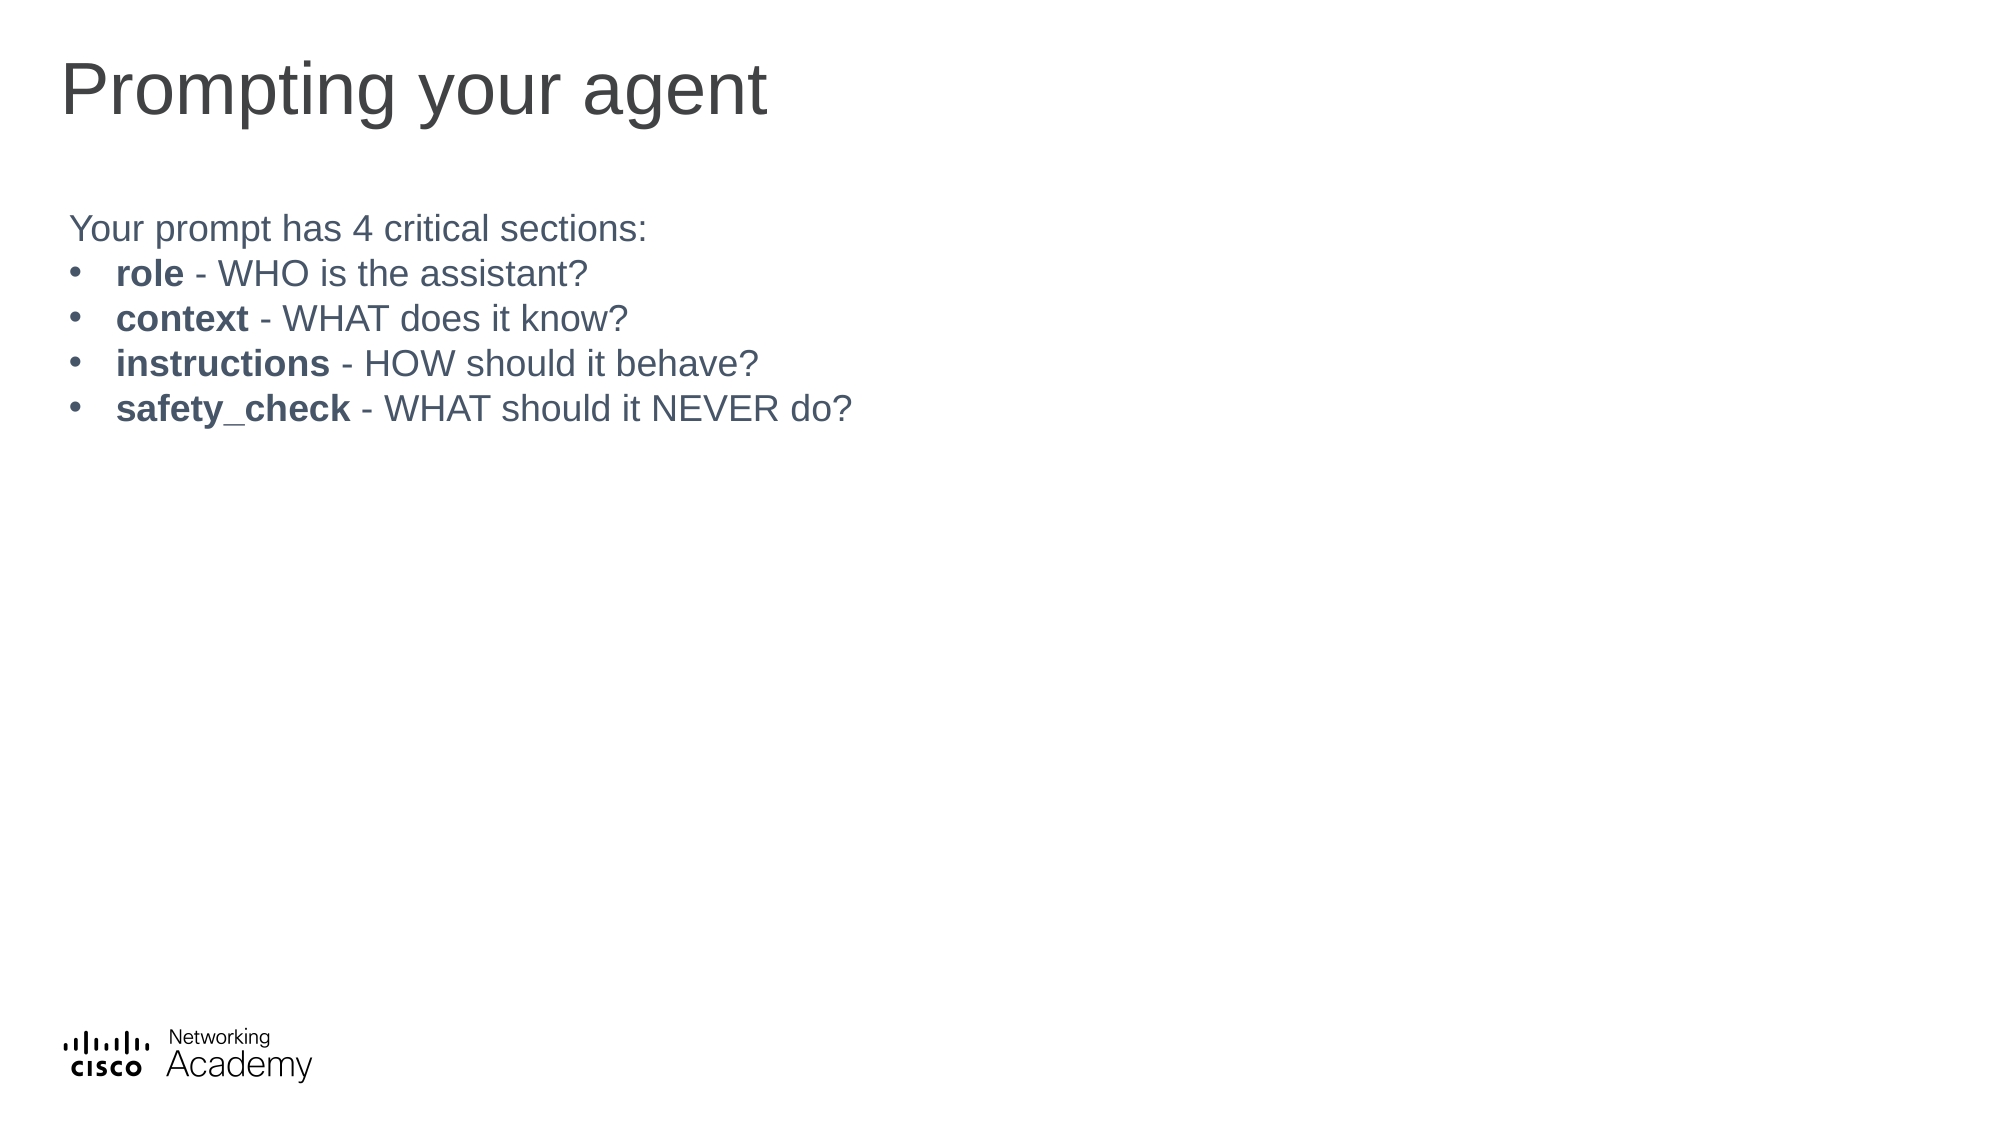

# Prompting your agent
Your prompt has 4 critical sections:
role - WHO is the assistant?
context - WHAT does it know?
instructions - HOW should it behave?
safety_check - WHAT should it NEVER do?